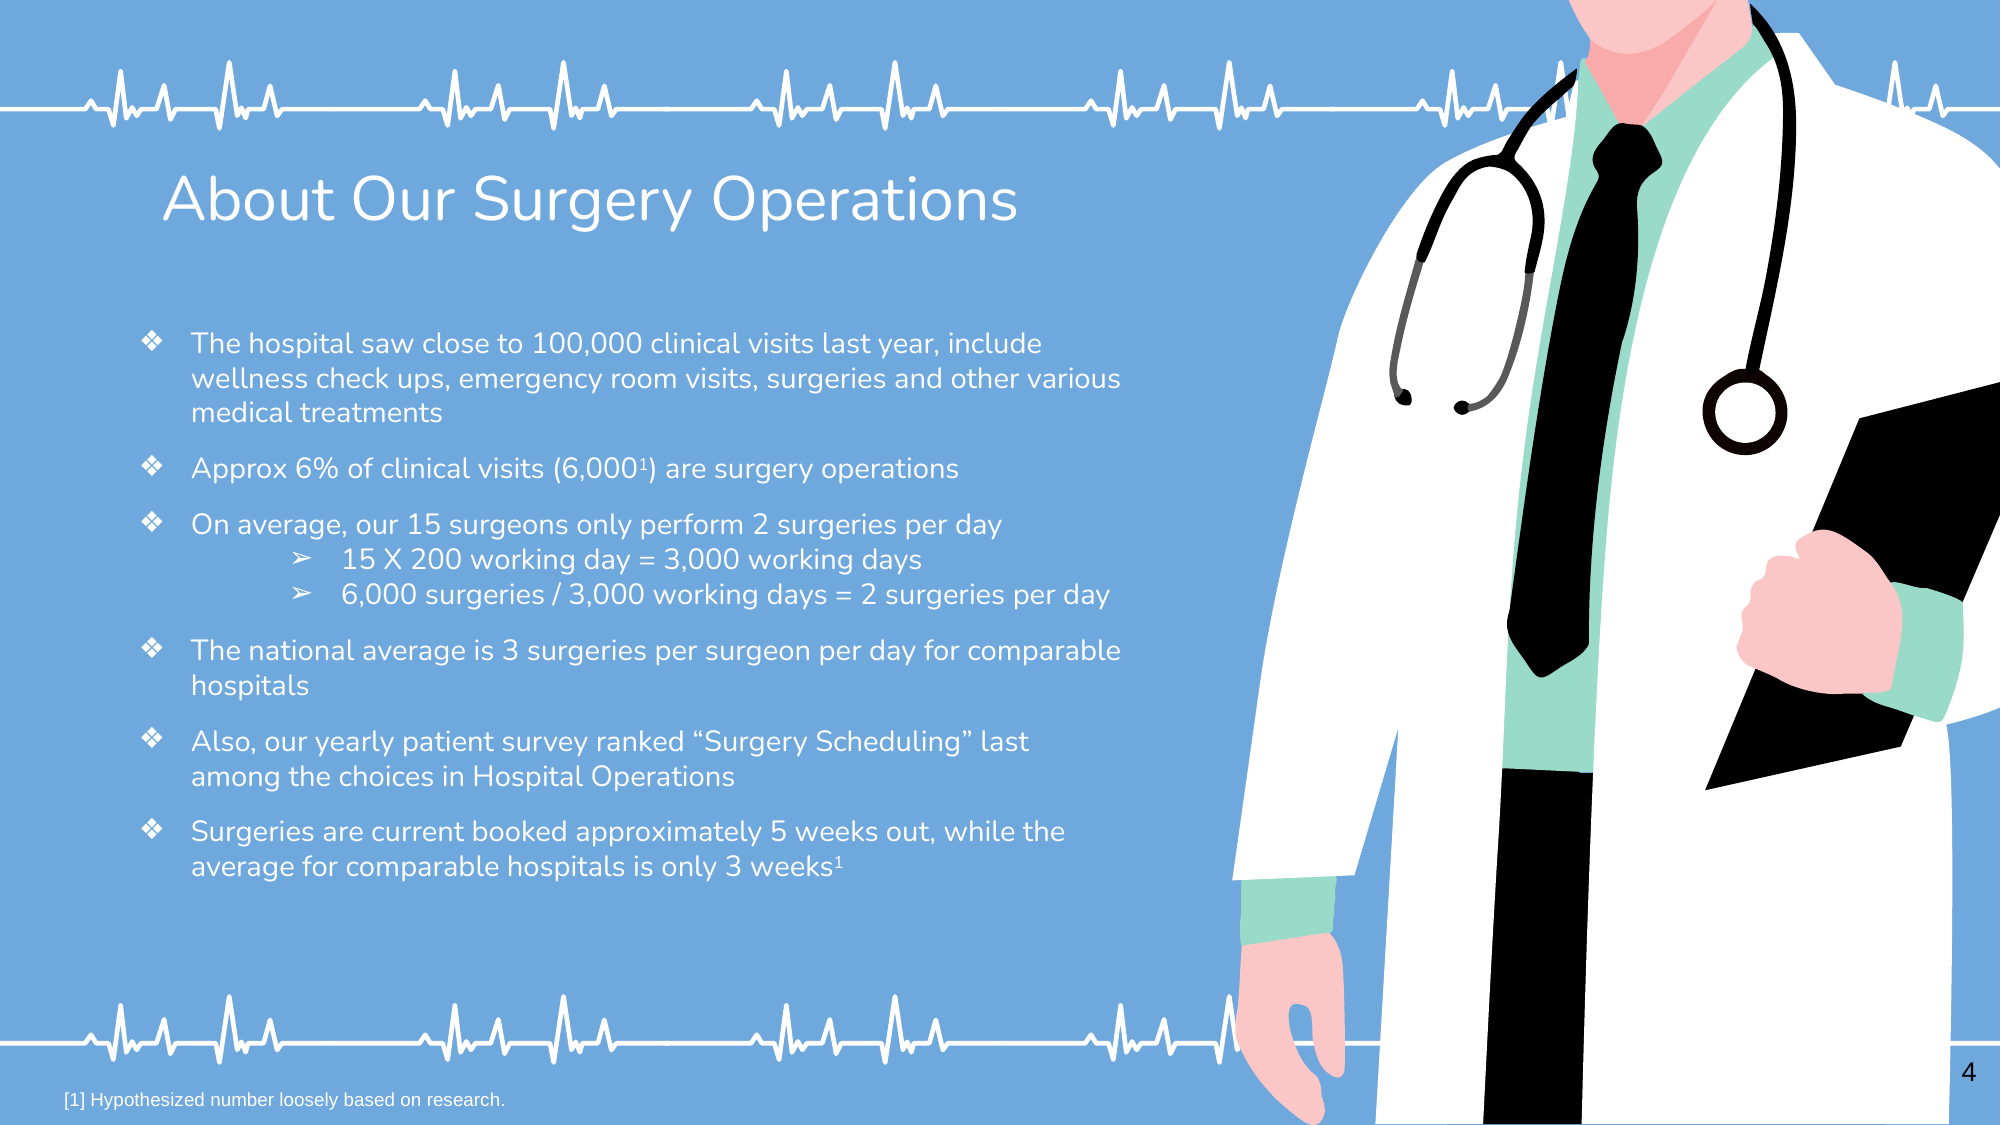

About Our Surgery Operations

The hospital saw close to 100,000 clinical visits last year, include wellness check ups, emergency room visits, surgeries and other various medical treatments
Approx 6% of clinical visits (6,0001) are surgery operations
On average, our 15 surgeons only perform 2 surgeries per day
15 X 200 working day = 3,000 working days
6,000 surgeries / 3,000 working days = 2 surgeries per day
The national average is 3 surgeries per surgeon per day for comparable hospitals
Also, our yearly patient survey ranked “Surgery Scheduling” last among the choices in Hospital Operations
Surgeries are current booked approximately 5 weeks out, while the average for comparable hospitals is only 3 weeks1

4
[1] Hypothesized number loosely based on research.